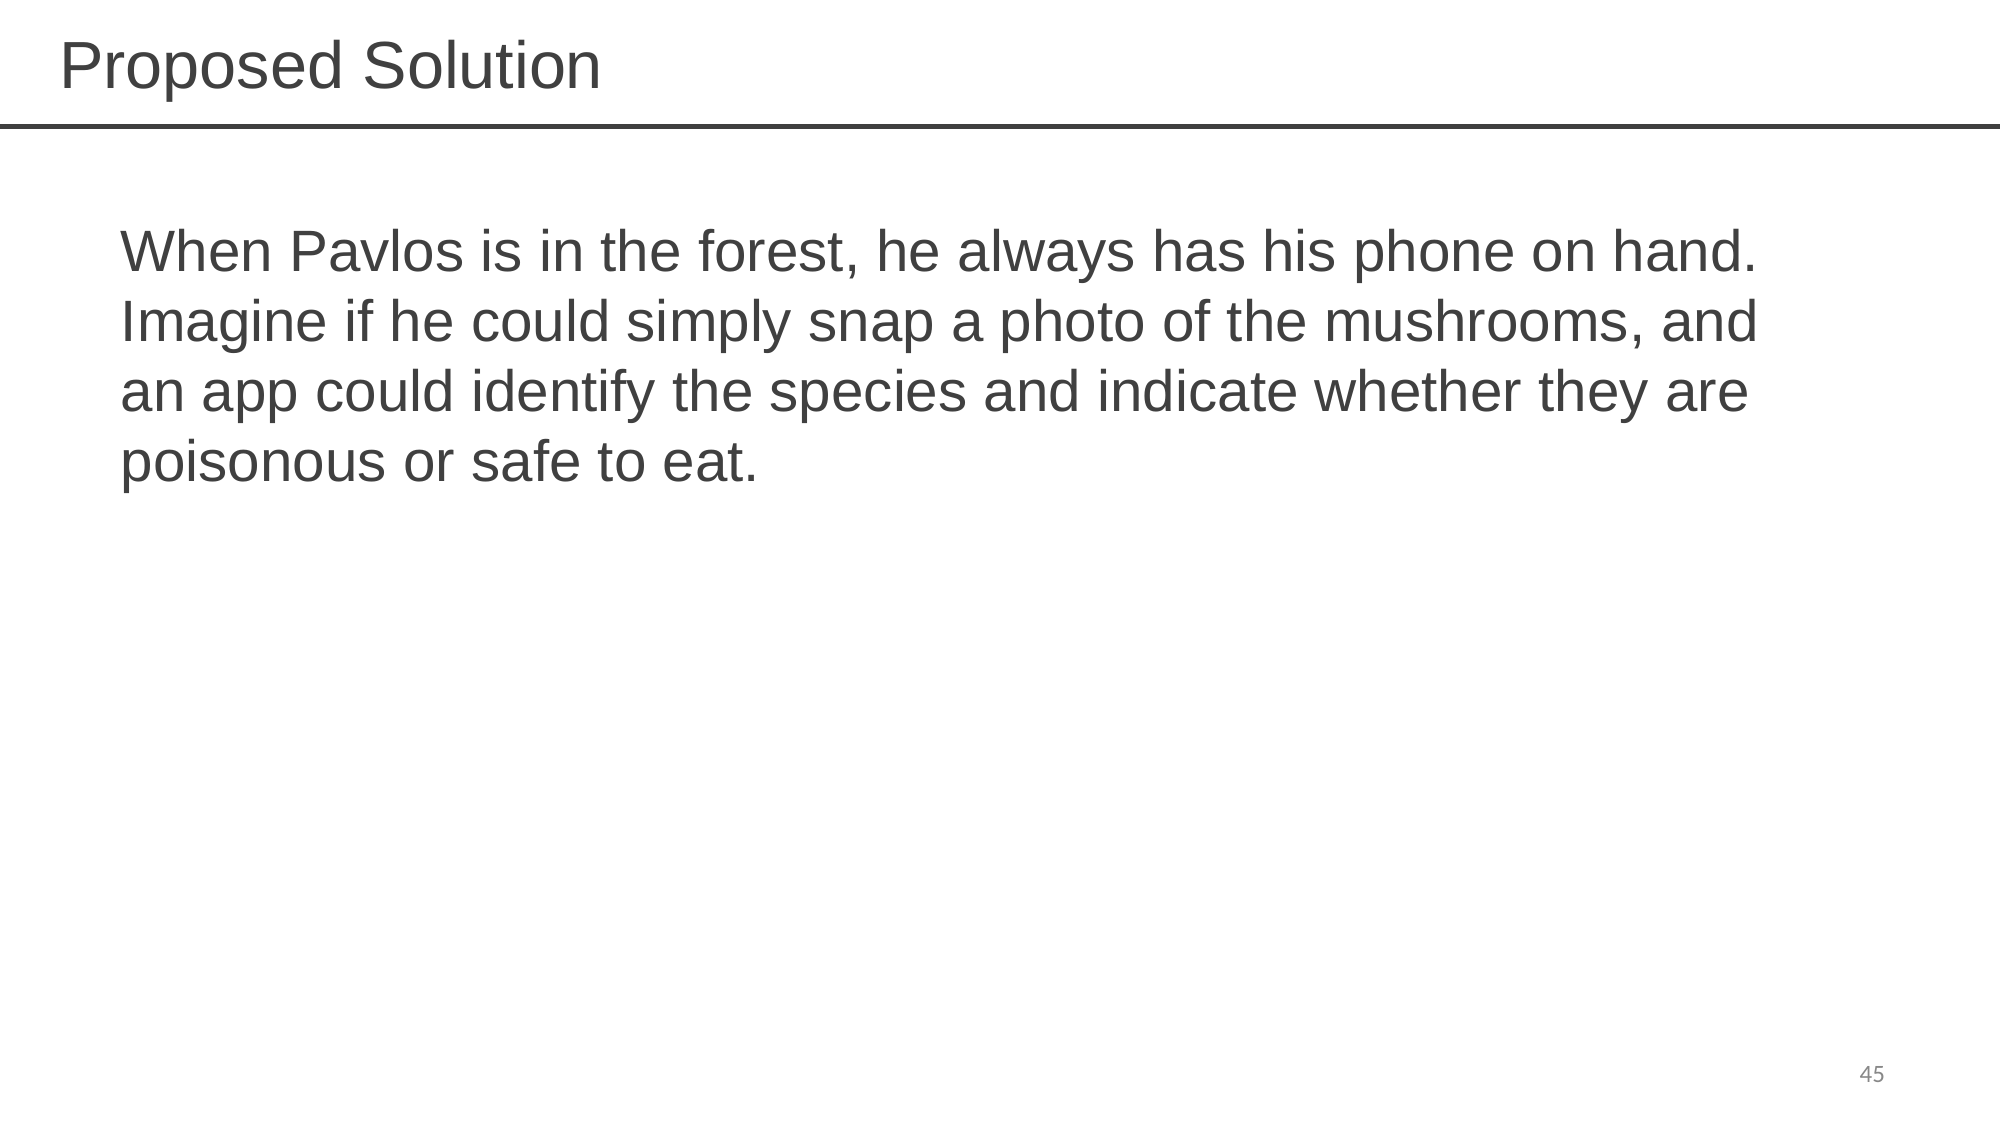

# Proposed Solution
When Pavlos is in the forest, he always has his phone on hand. Imagine if he could simply snap a photo of the mushrooms, and an app could identify the species and indicate whether they are poisonous or safe to eat.
45